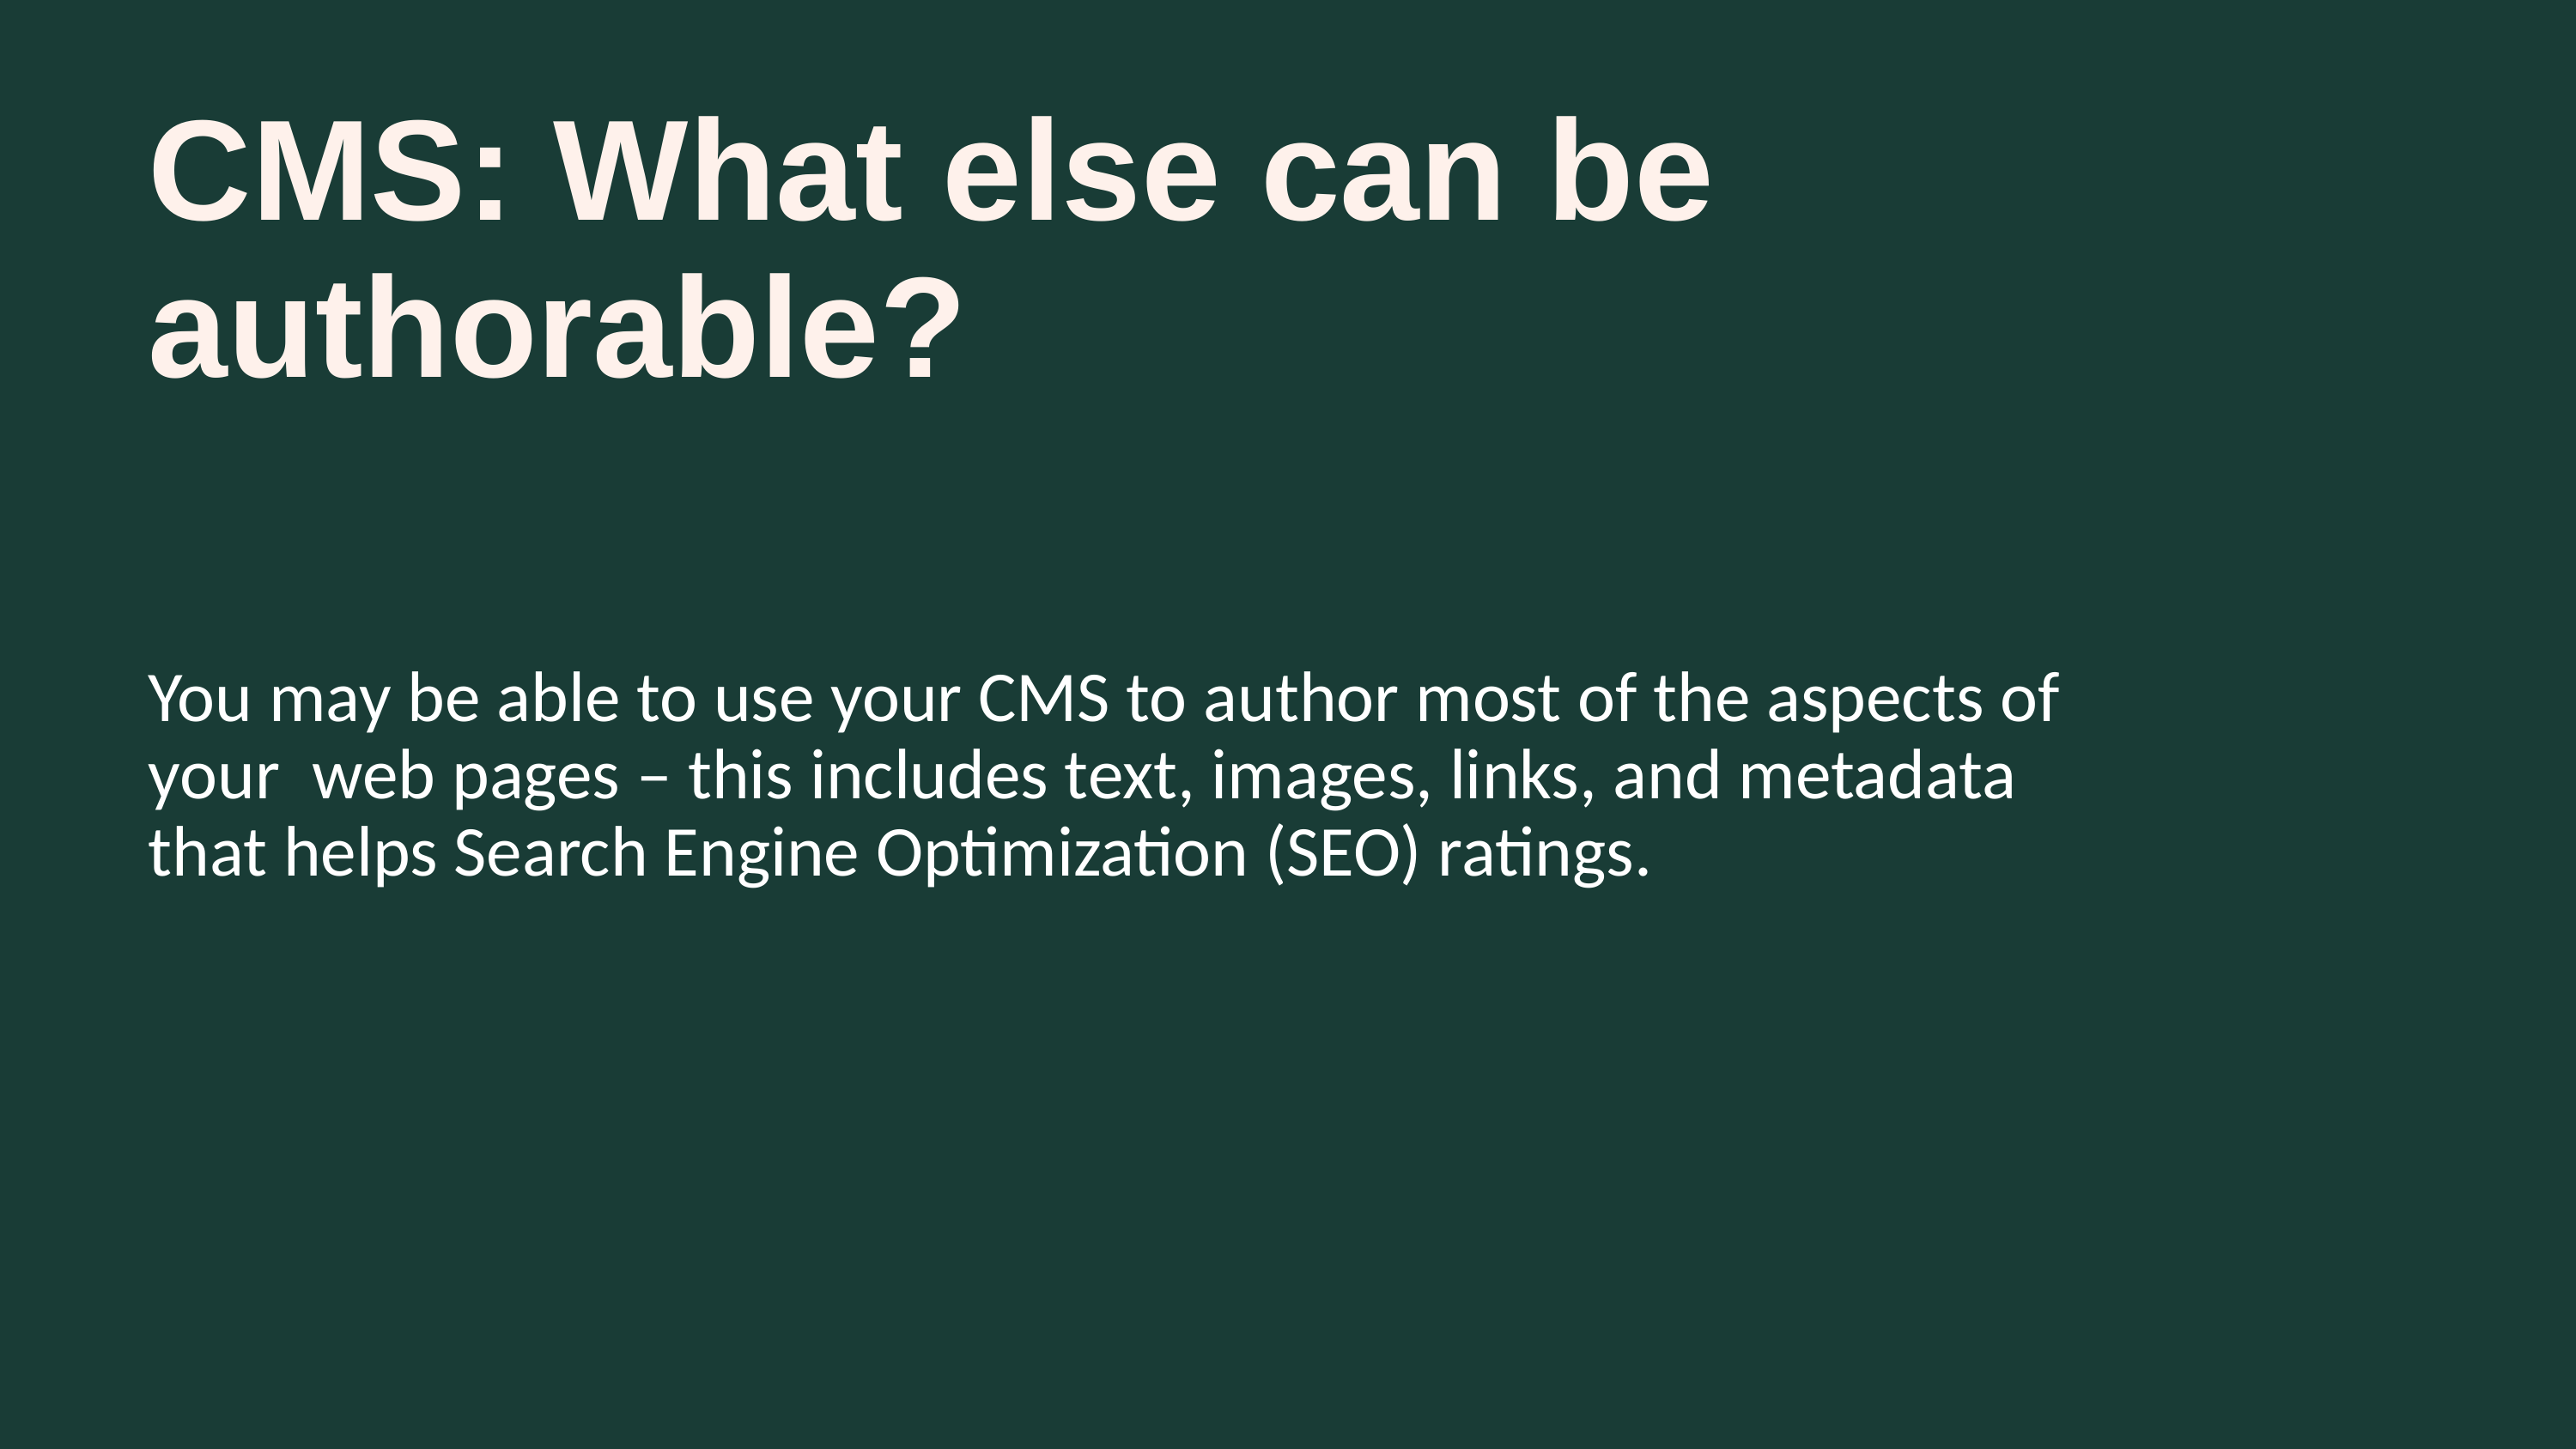

CMS: What else can be authorable?
You may be able to use your CMS to author most of the aspects of your  web pages – this includes text, images, links, and metadata that helps Search Engine Optimization (SEO) ratings.